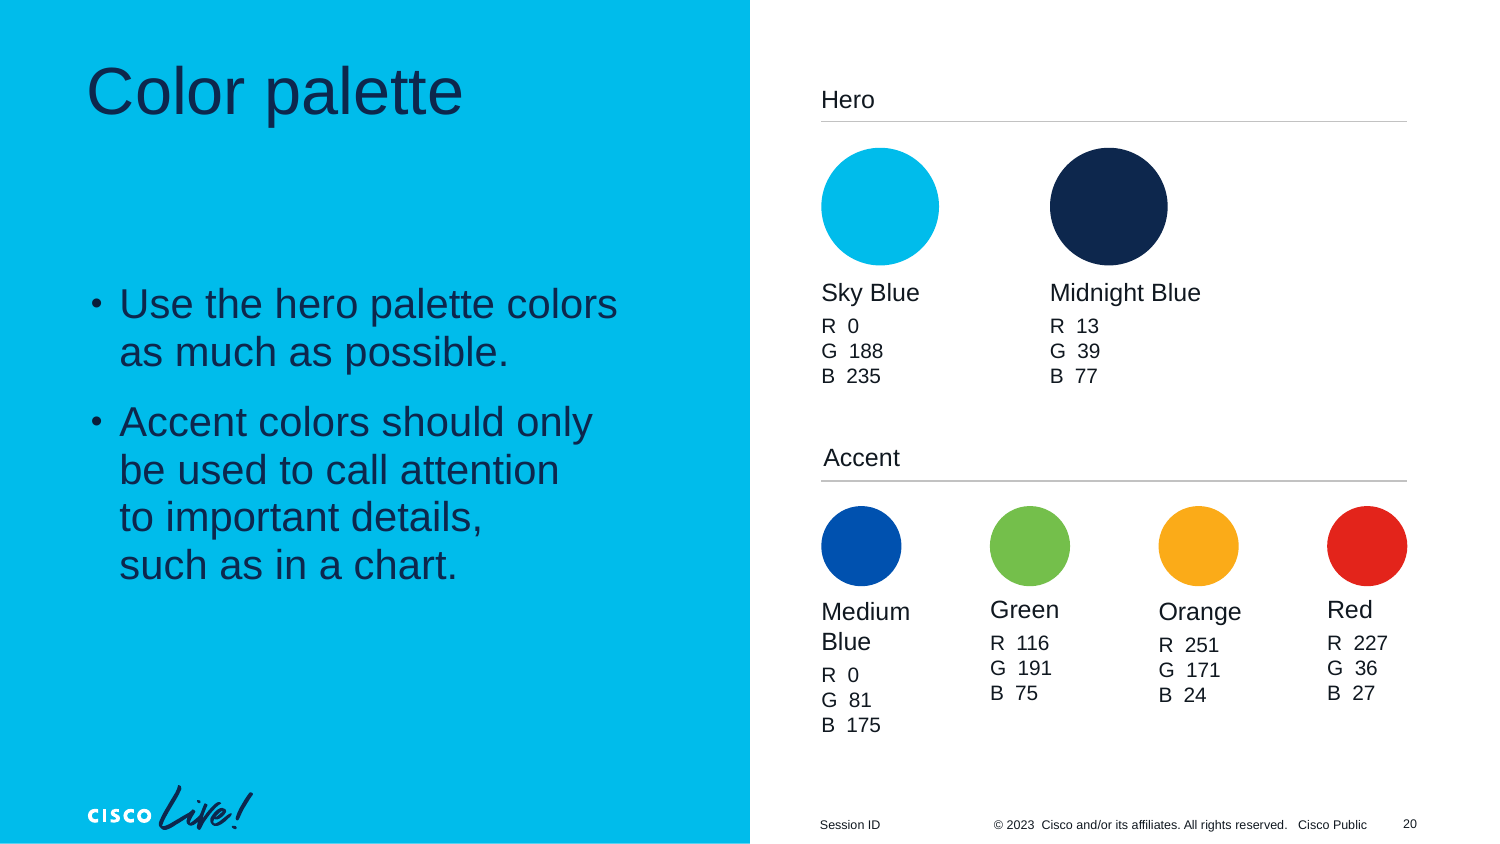

# Color palette
Hero

Sky Blue
R  0
G  188
B  235
Midnight Blue
R  13
G  39
B  77
Use the hero palette colors
as much as possible.
Accent colors should only
be used to call attention
to important details,
such as in a chart.
Accent

Green
R  116
G  191
B  75
Red
R  227
G  36
B  27
Medium Blue
R  0
G  81
B  175
Orange
R  251
G  171
B  24
20
Session ID